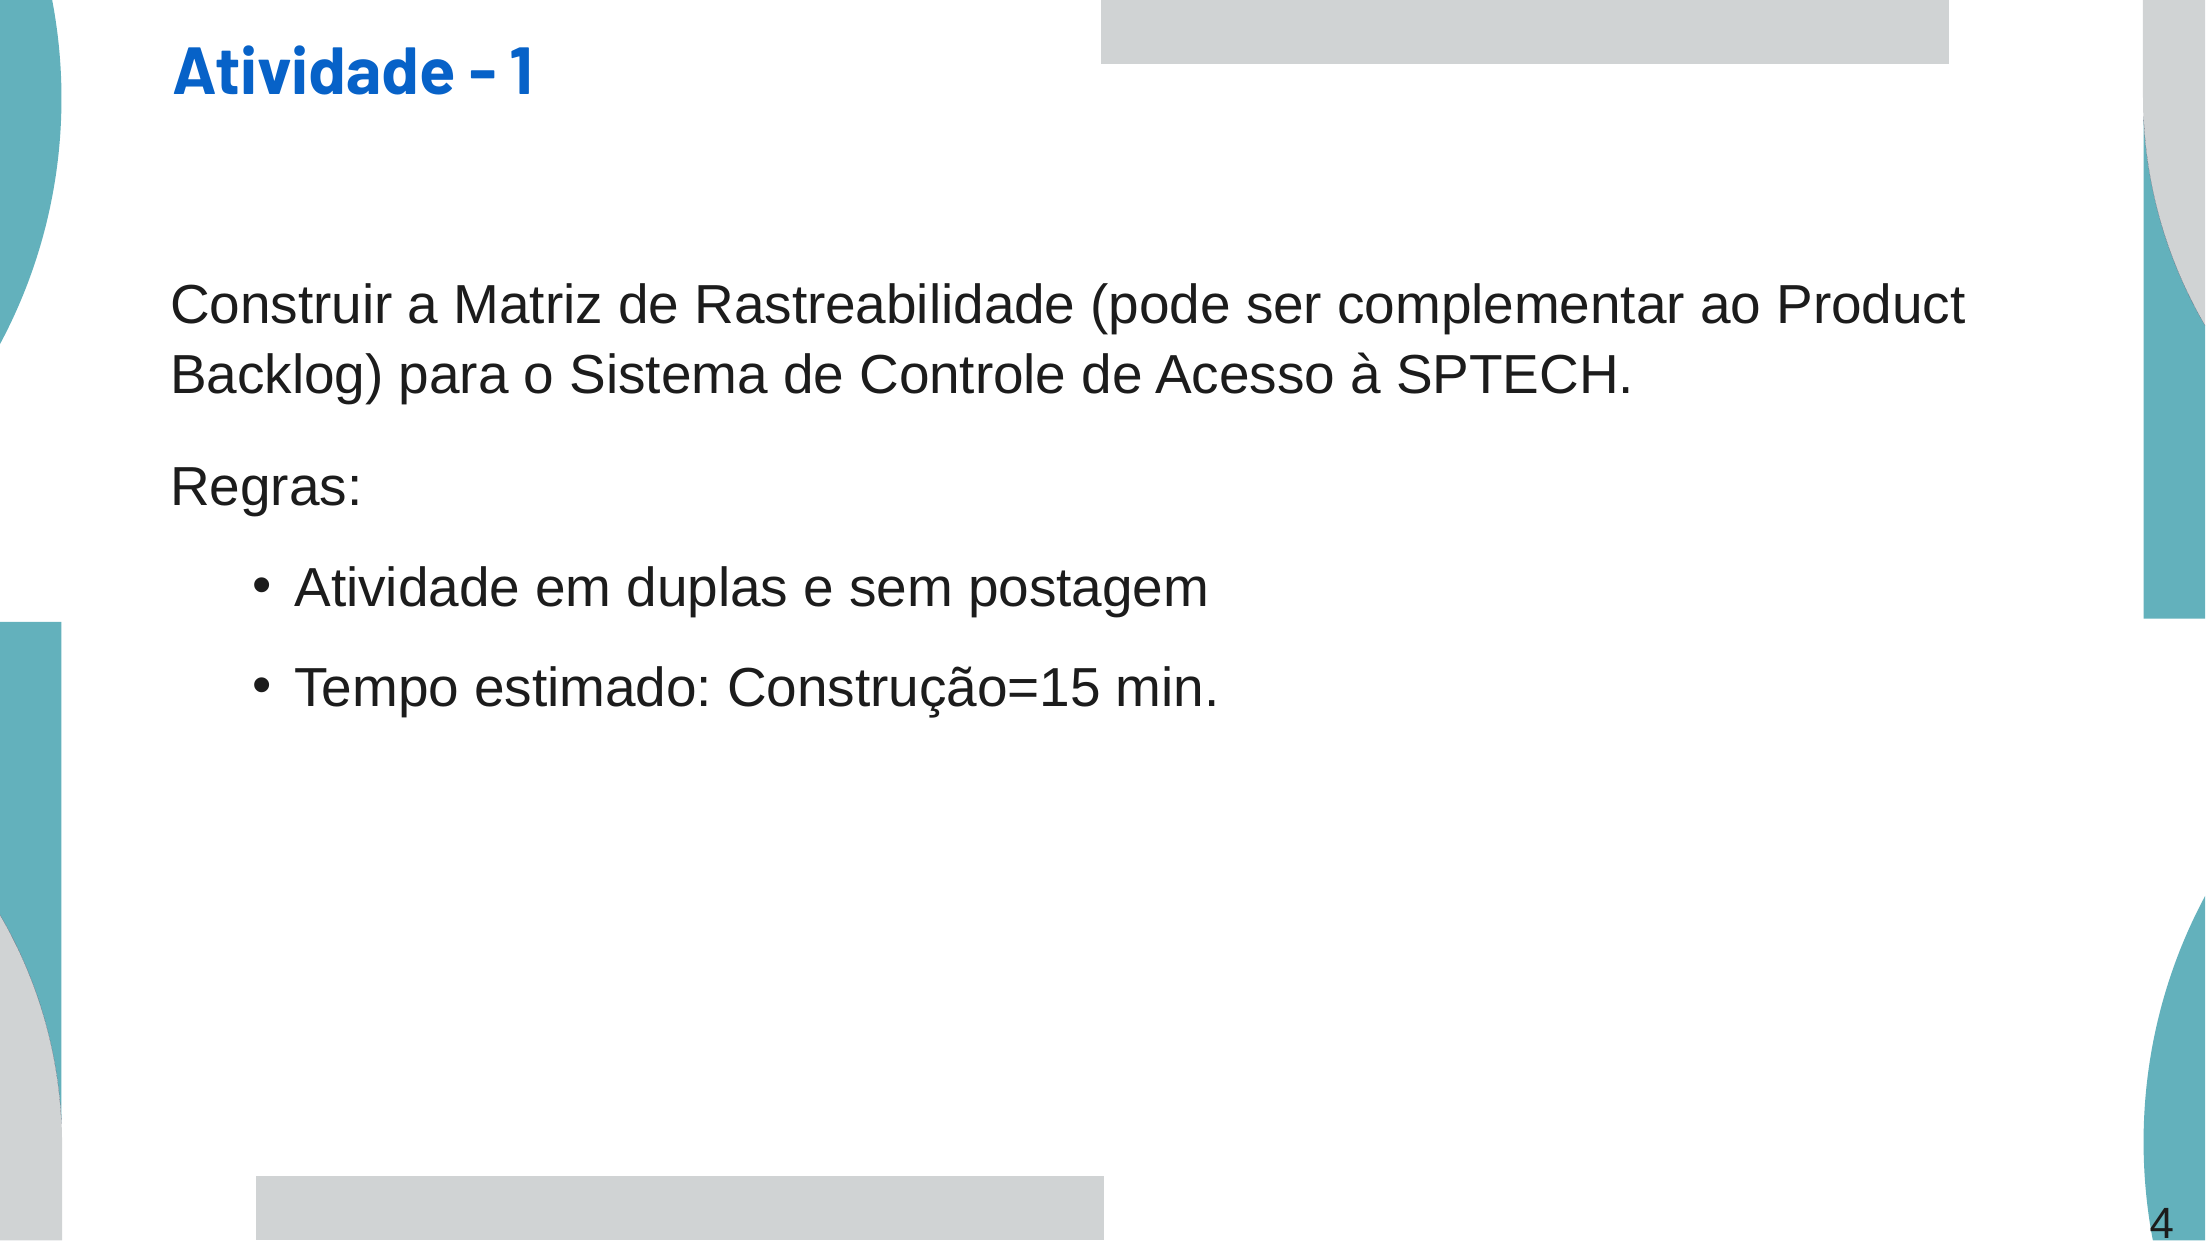

Atividade - 1
Construir a Matriz de Rastreabilidade (pode ser complementar ao Product Backlog) para o Sistema de Controle de Acesso à SPTECH.
Regras:
Atividade em duplas e sem postagem
Tempo estimado: Construção=15 min.

40